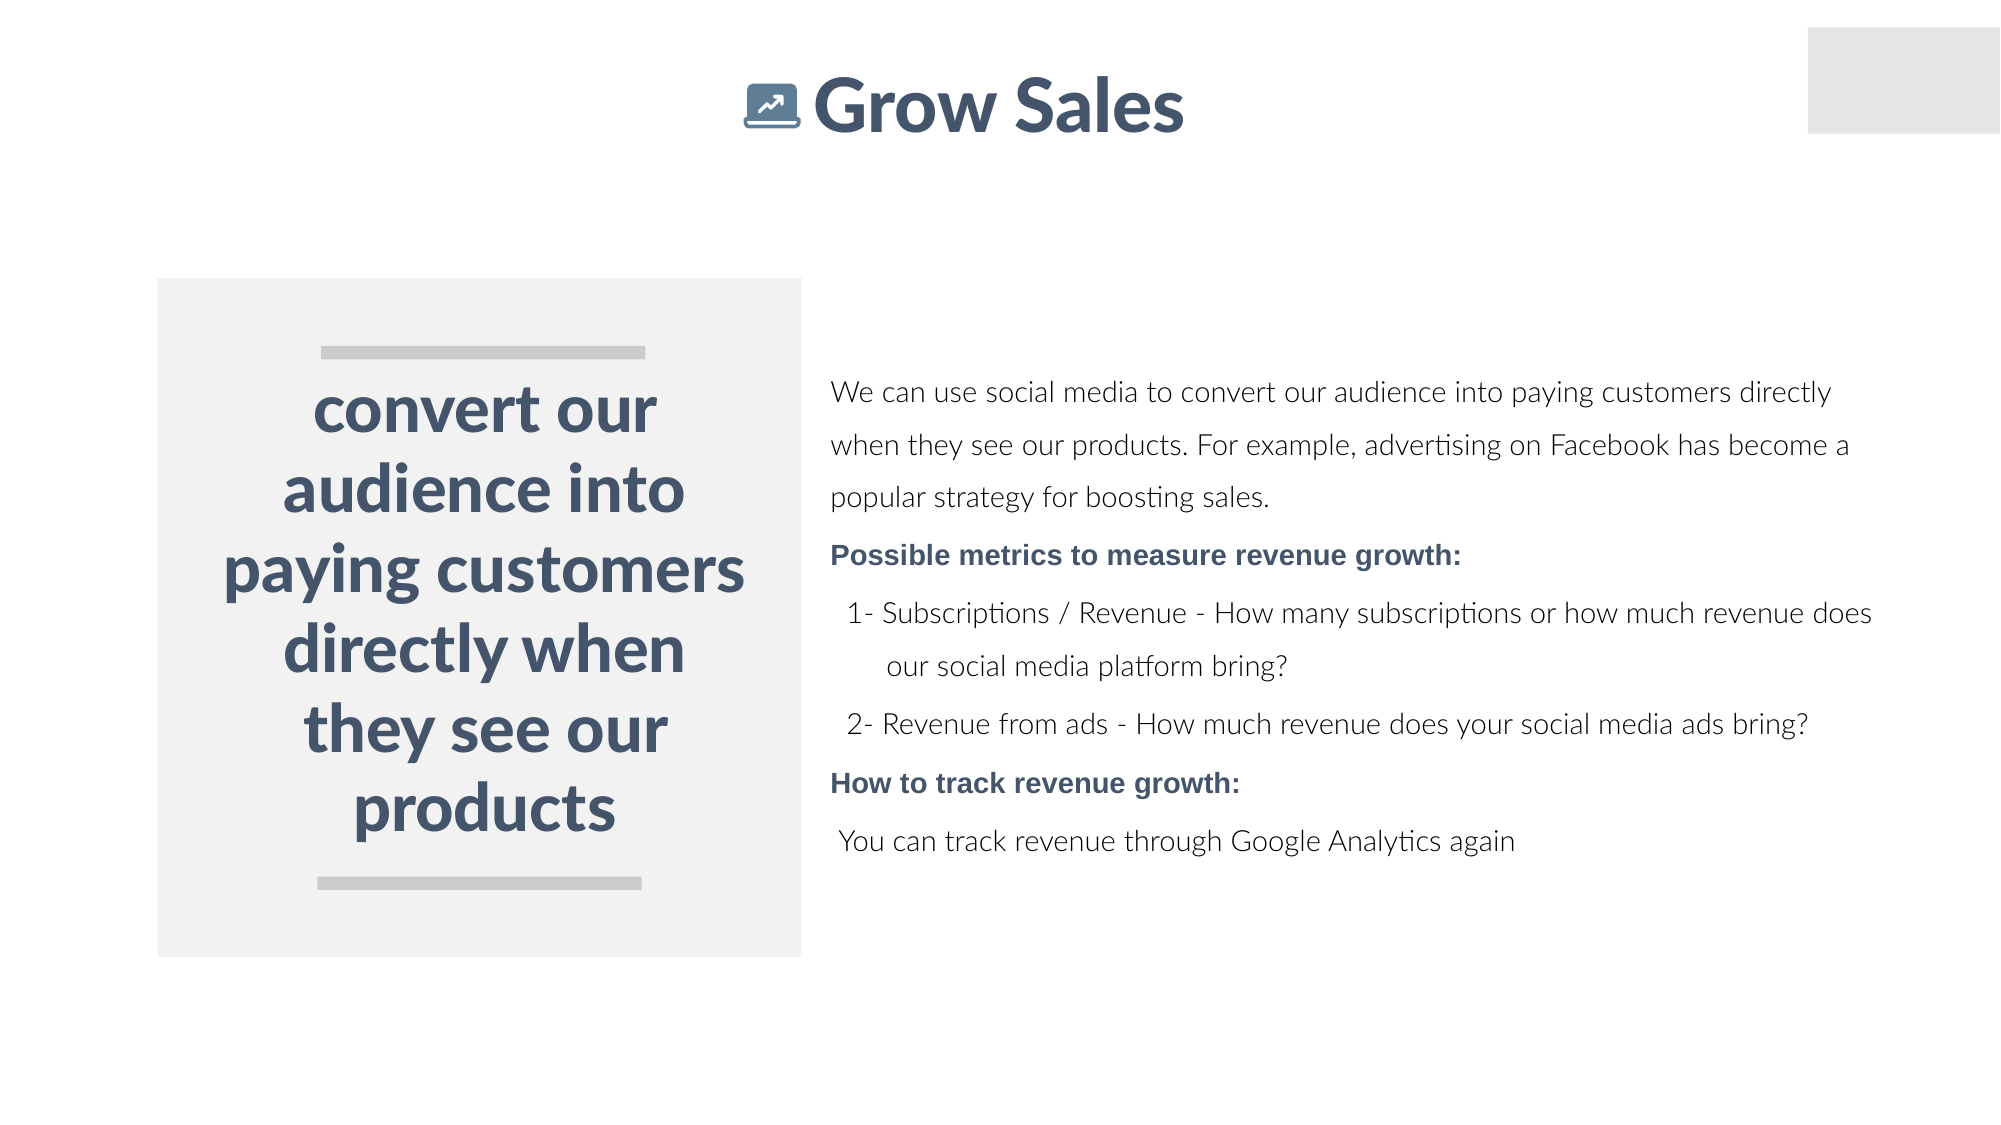

Grow Sales

convert our audience into paying customers directly when they see our products

We can use social media to convert our audience into paying customers directly when they see our products. For example, advertising on Facebook has become a popular strategy for boosting sales.
Possible metrics to measure revenue growth:
  1- Subscriptions / Revenue - How many subscriptions or how much revenue does our social media platform bring?
  2- Revenue from ads - How much revenue does your social media ads bring?
How to track revenue growth:
 You can track revenue through Google Analytics again